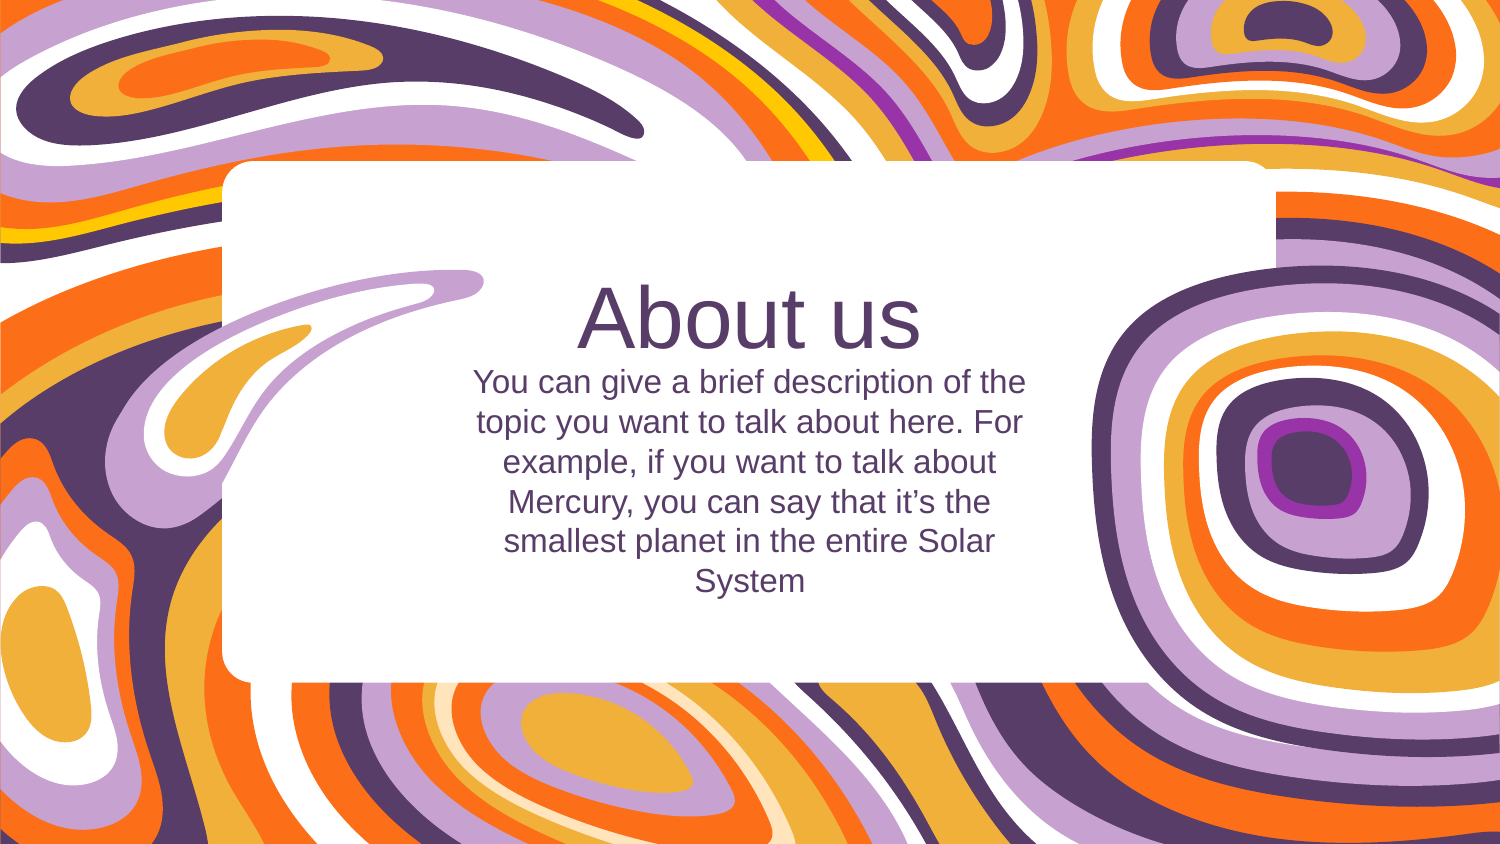

# About us

You can give a brief description of the topic you want to talk about here. For example, if you want to talk about Mercury, you can say that it’s the smallest planet in the entire Solar System